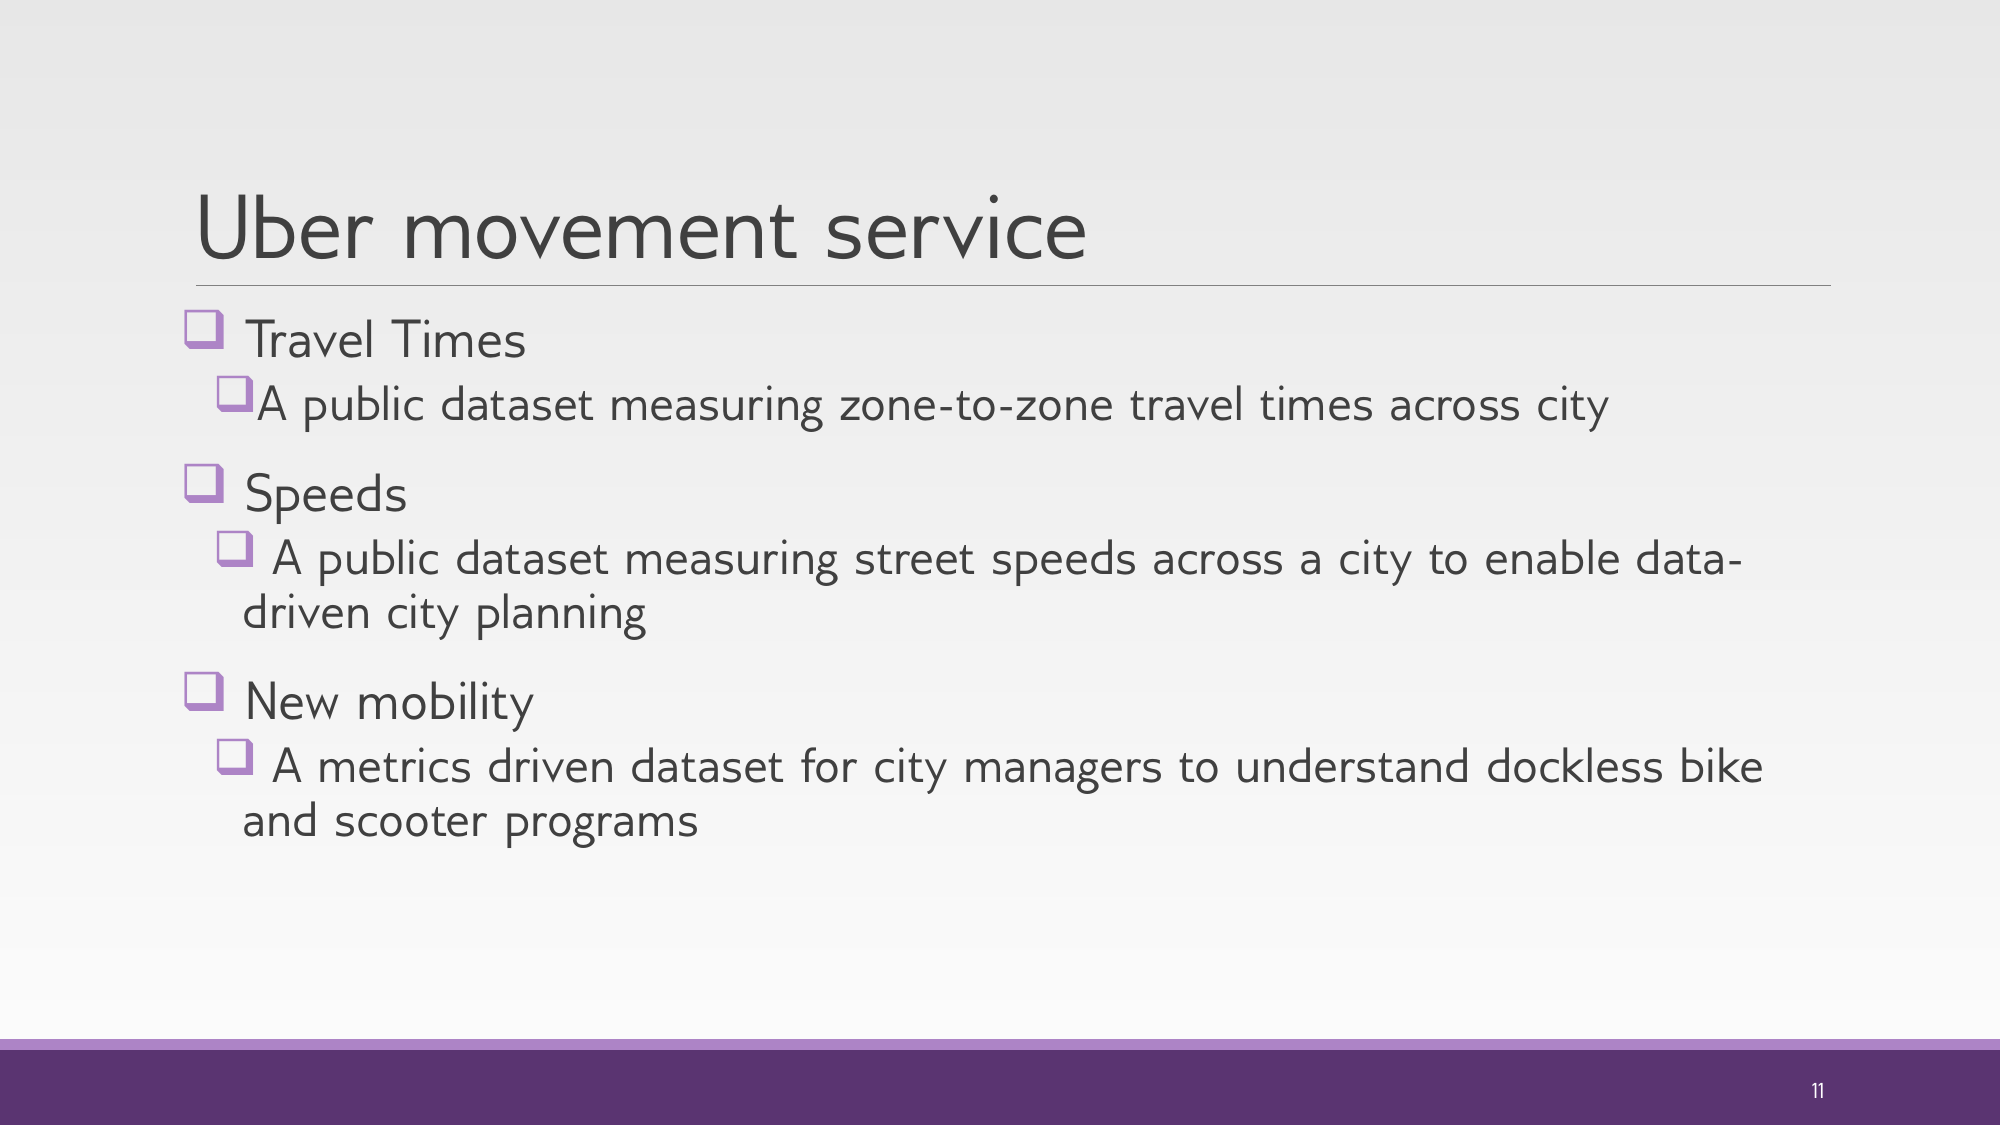

# Uber movement service
 Travel Times
A public dataset measuring zone-to-zone travel times across city
 Speeds
 A public dataset measuring street speeds across a city to enable data-driven city planning
 New mobility
 A metrics driven dataset for city managers to understand dockless bike and scooter programs
11